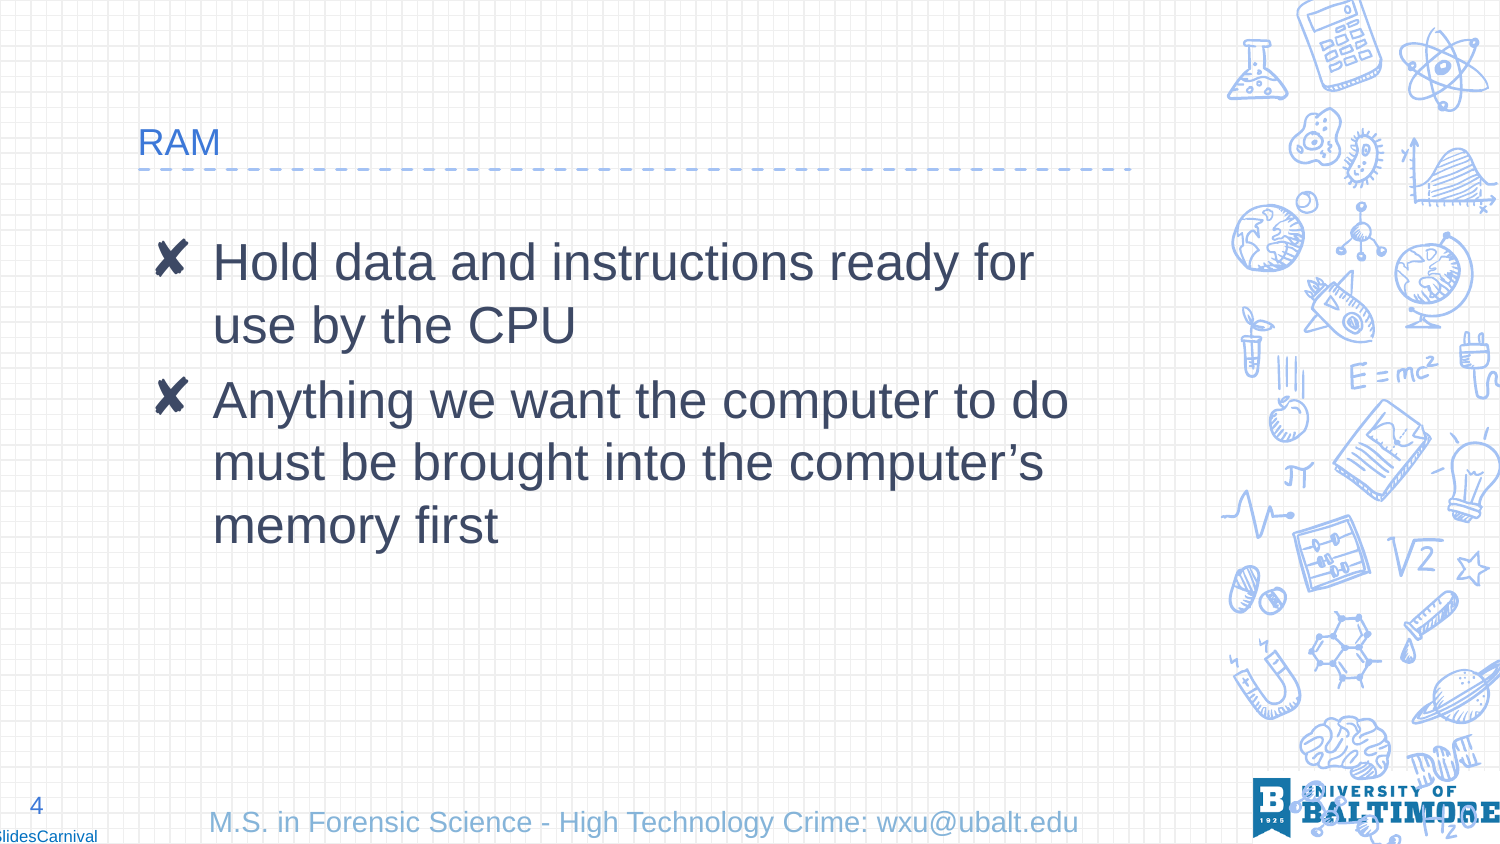

# RAM
Hold data and instructions ready for use by the CPU
Anything we want the computer to do must be brought into the computer’s memory first

4